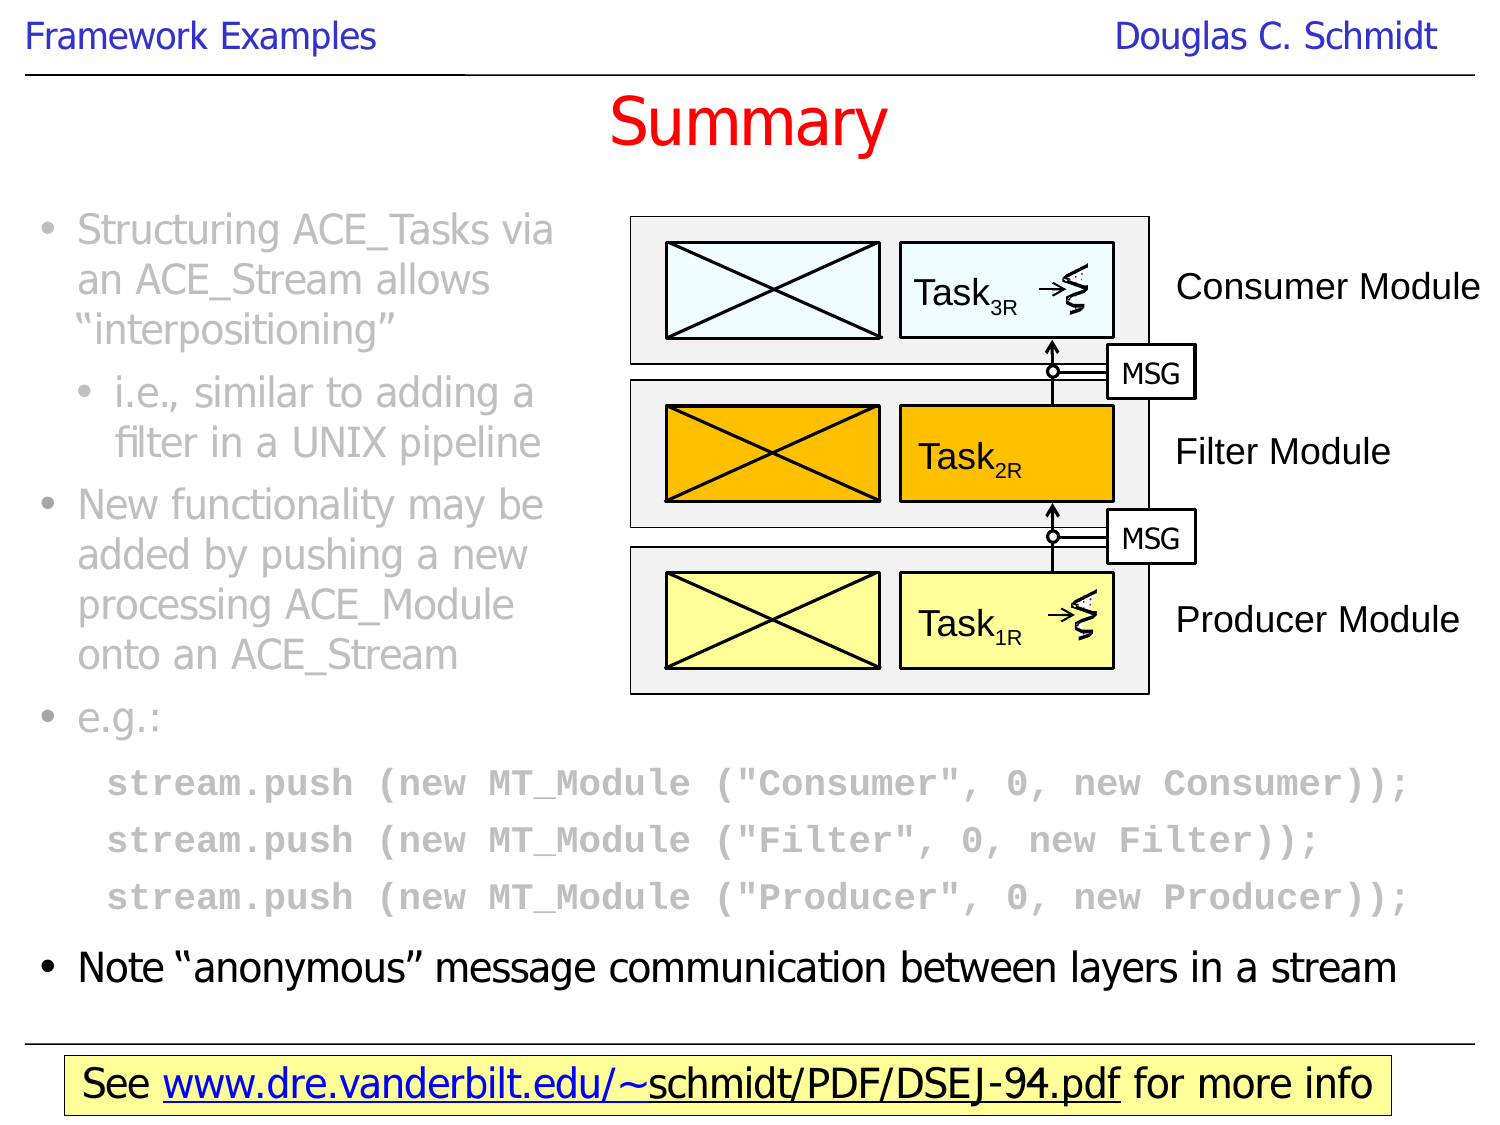

# Summary
Structuring ACE_Tasks via
an ACE_Stream allows
“interpositioning”
i.e., similar to adding a
filter in a UNIX pipeline
New functionality may be
added by pushing a new
processing ACE_Module
onto an ACE_Stream
e.g.:

Note “anonymous” message communication between layers in a stream

Task3R

Consumer Module

MSG

Task2R
Filter Module

MSG

Task1R
Producer Module
stream.push (new MT_Module ("Consumer", 0, new Consumer));
stream.push (new MT_Module ("Filter", 0, new Filter));
stream.push (new MT_Module ("Producer", 0, new Producer));

See www.dre.vanderbilt.edu/~schmidt/PDF/DSEJ-94.pdf for more info